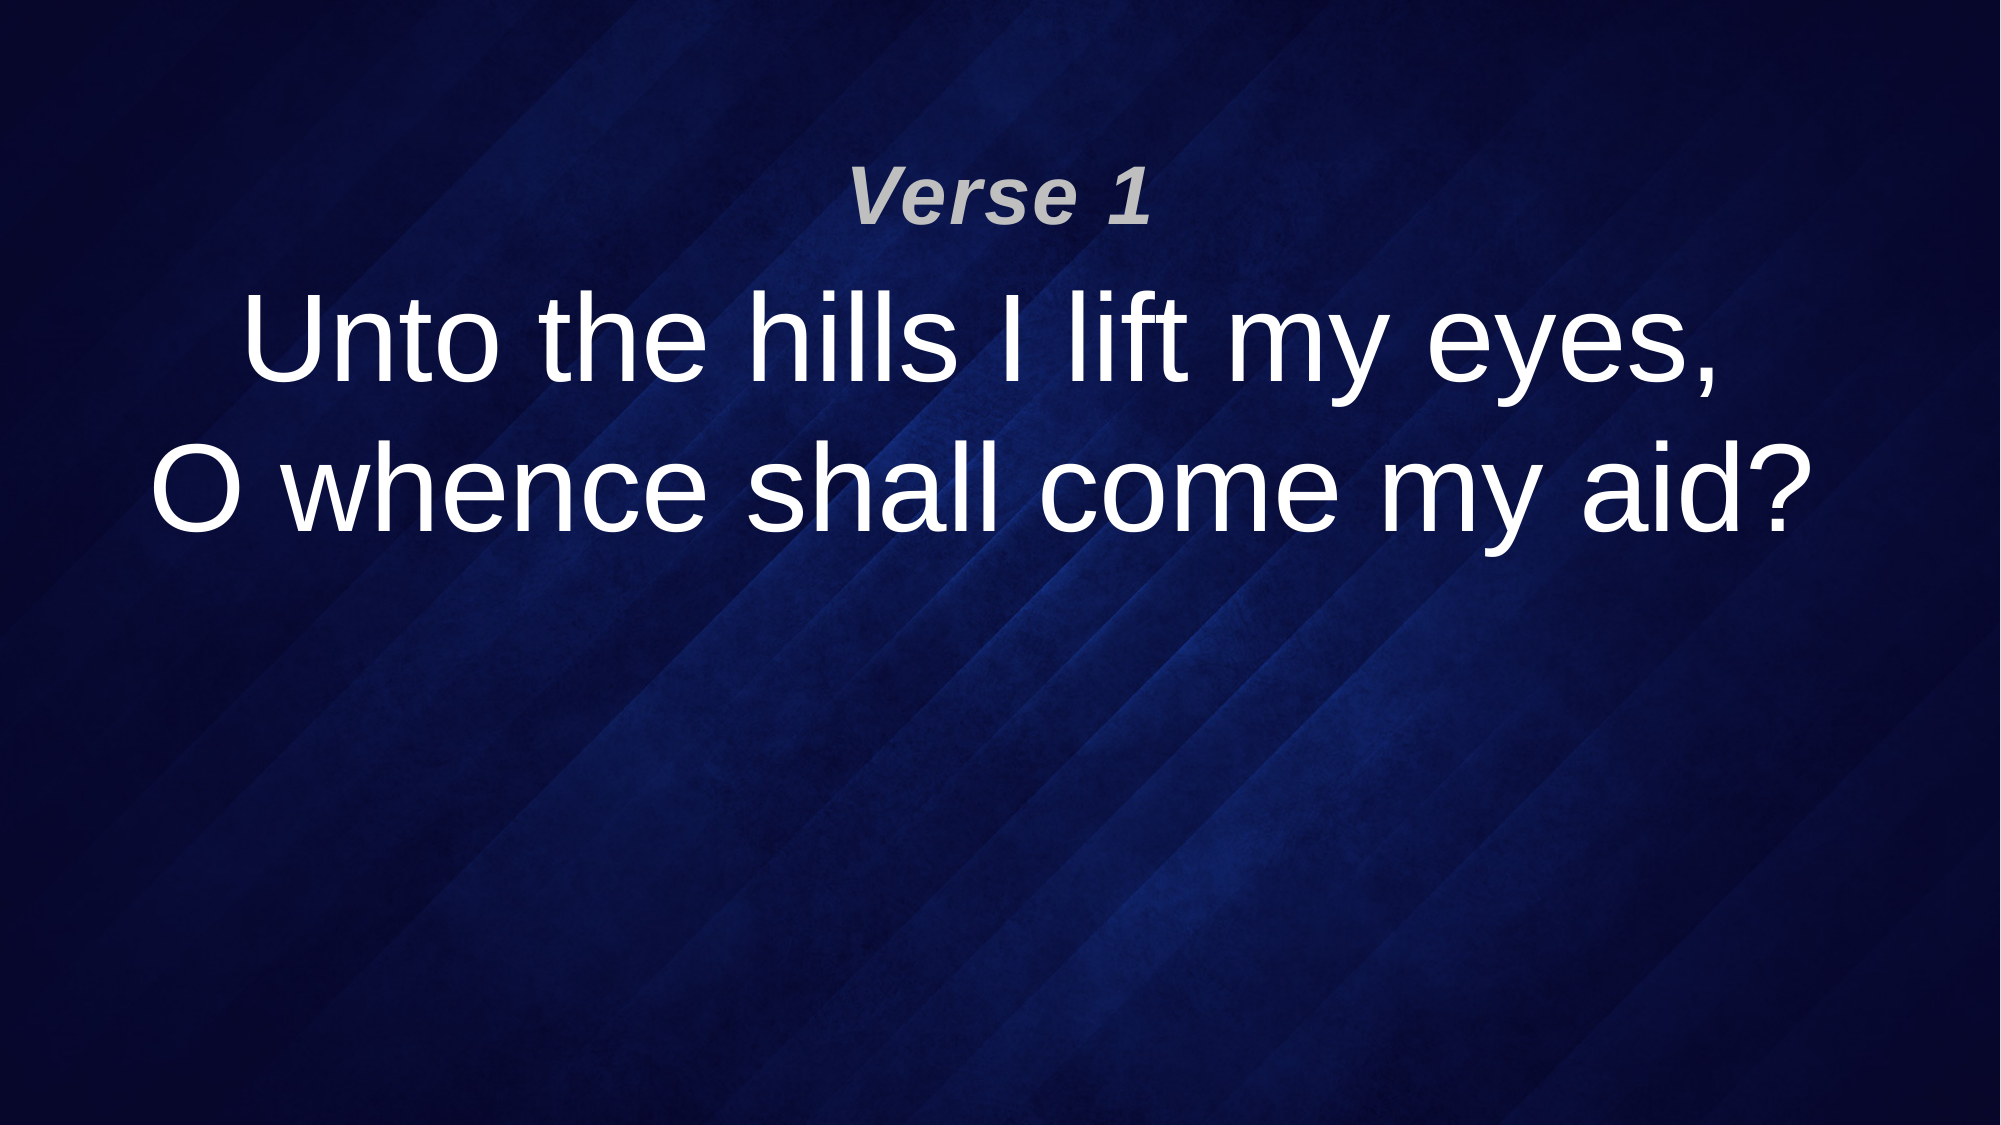

Verse 1
# Unto the hills I lift my eyes, O whence shall come my aid?